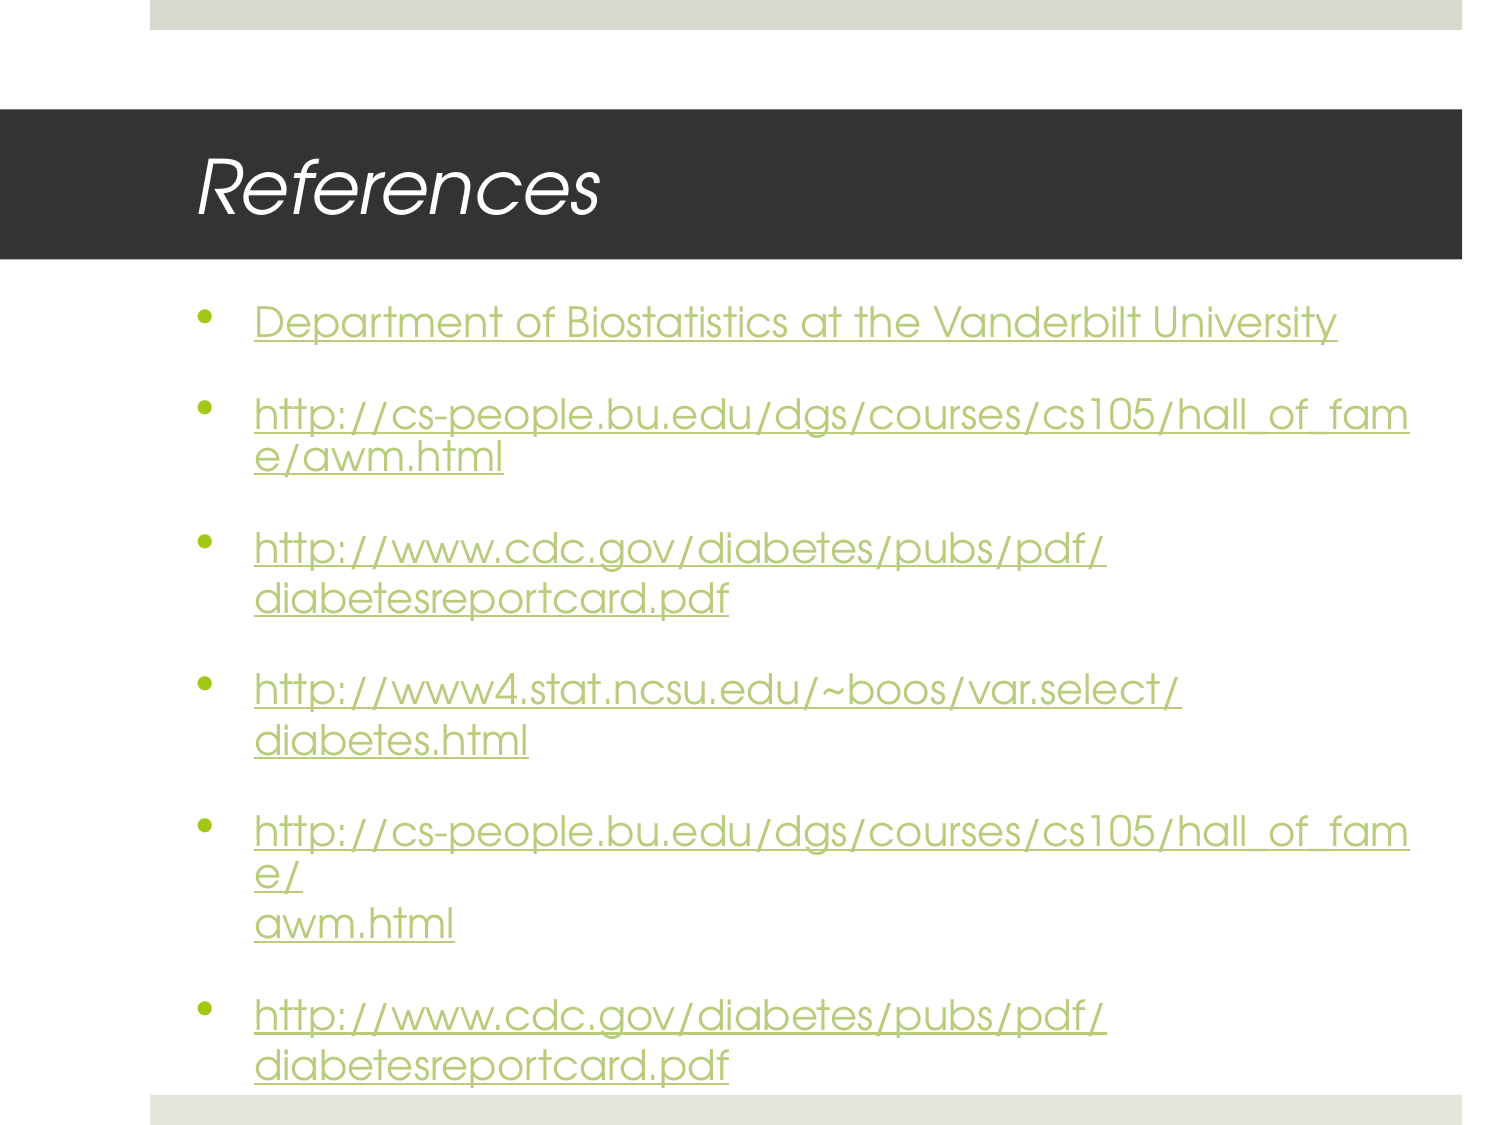

# References
Department of Biostatistics at the Vanderbilt University
http://cs-people.bu.edu/dgs/courses/cs105/hall_of_fame/awm.html
http://www.cdc.gov/diabetes/pubs/pdf/diabetesreportcard.pdf
http://www4.stat.ncsu.edu/~boos/var.select/diabetes.html
http://cs-people.bu.edu/dgs/courses/cs105/hall_of_fame/awm.html
http://www.cdc.gov/diabetes/pubs/pdf/diabetesreportcard.pdf